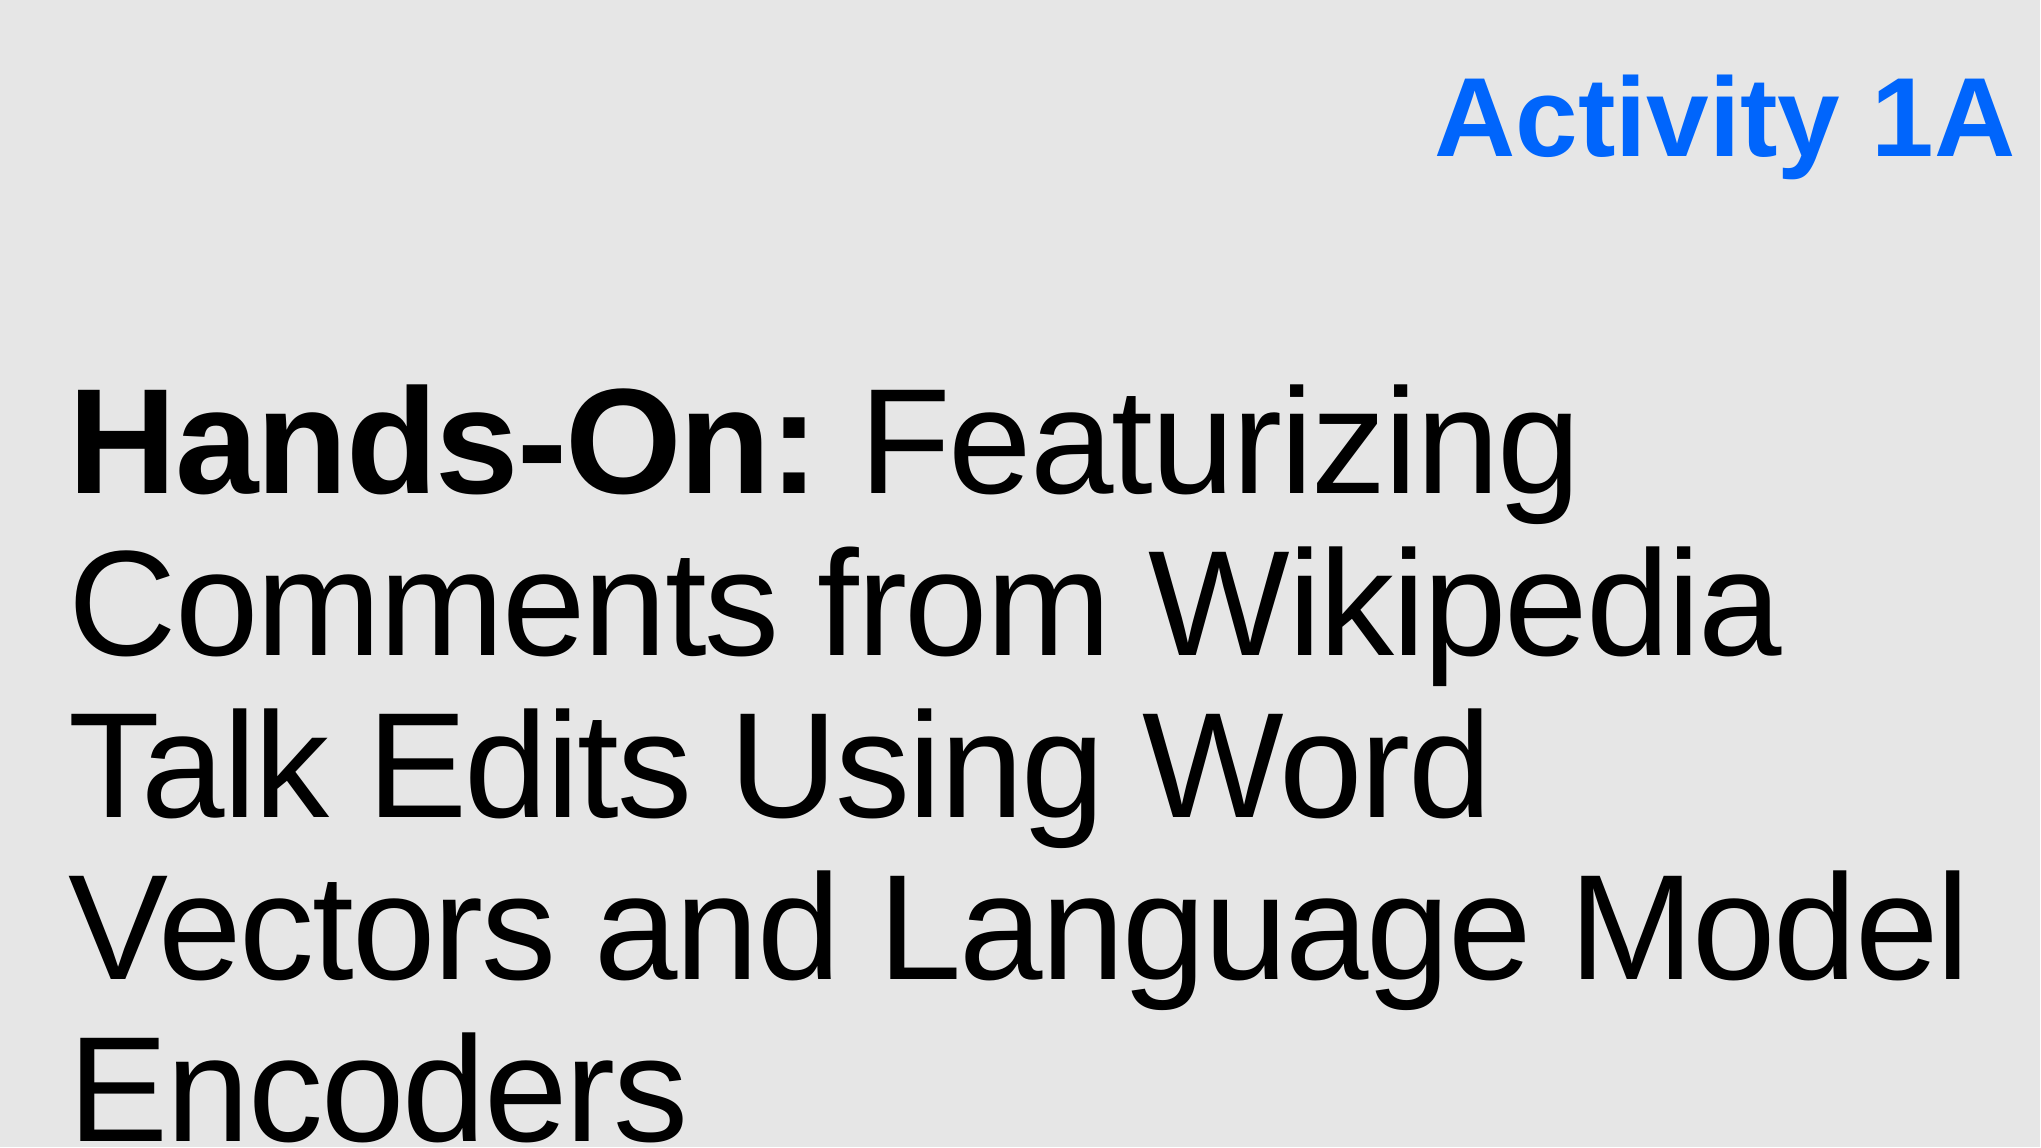

Activity 1A
# Hands-On: Featurizing Comments from Wikipedia Talk Edits Using Word Vectors and Language Model Encoders https://github.com/Azure/active-learning-workshop/blob/master/text_featurization/lm_finetune/1A-Toxic_BoW_vs_LM.ipynb